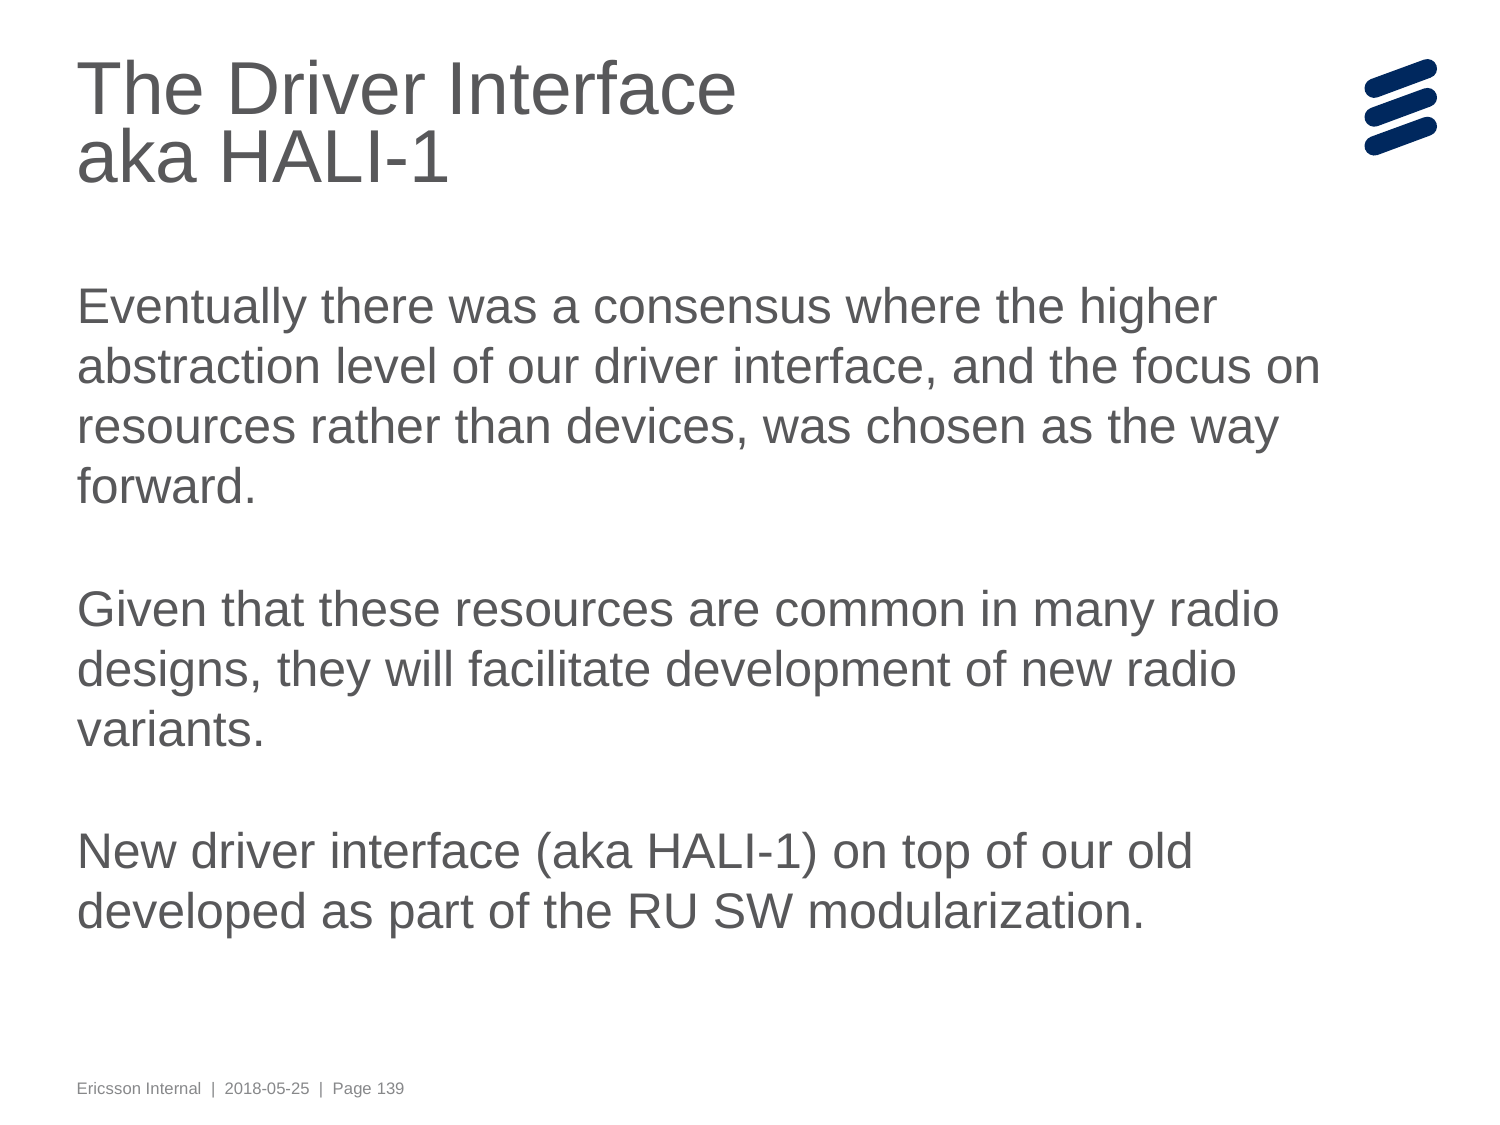

# The Driver Interface aka HALI-1
Eventually there was a consensus where the higher abstraction level of our driver interface, and the focus on resources rather than devices, was chosen as the way forward.

Given that these resources are common in many radio designs, they will facilitate development of new radio variants.

New driver interface (aka HALI-1) on top of our old developed as part of the RU SW modularization.